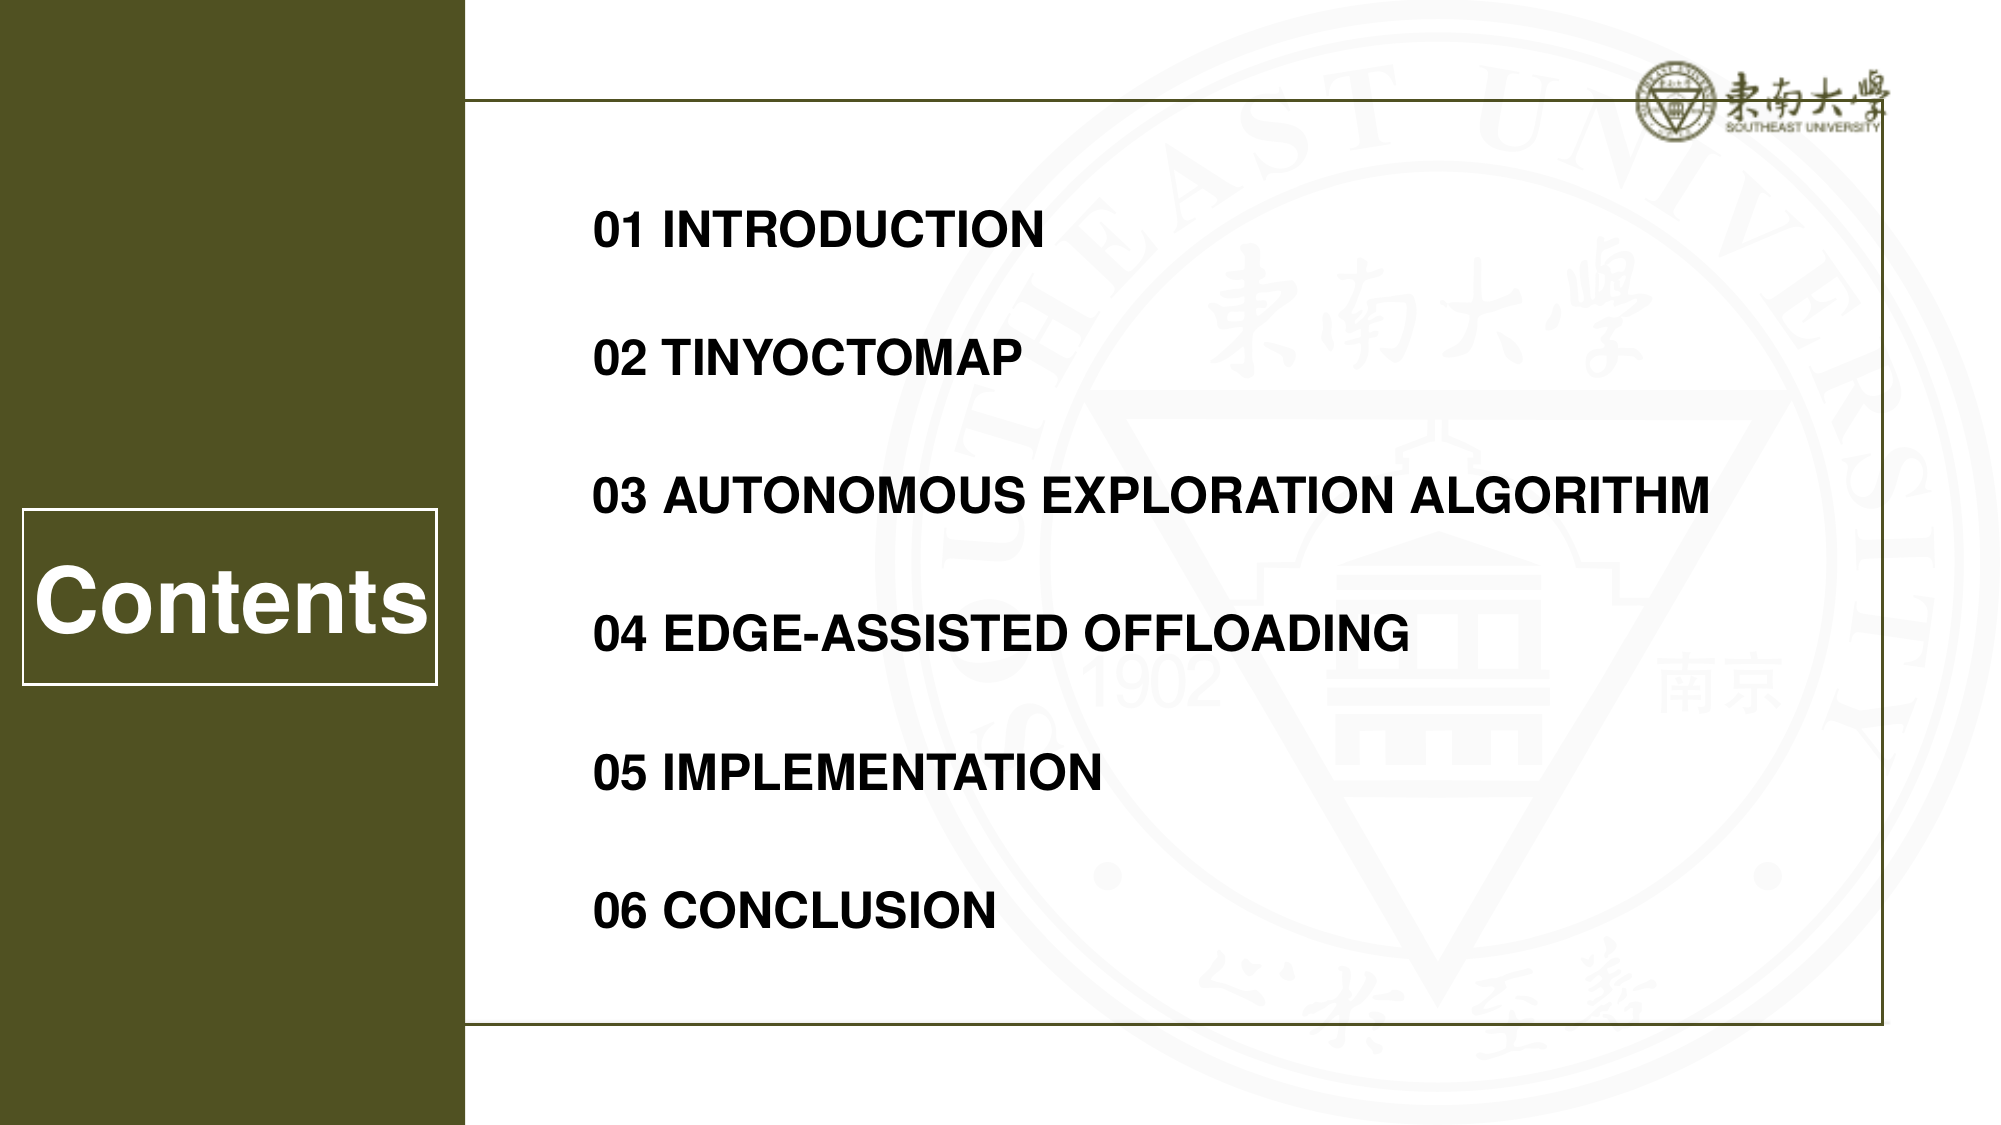

01 INTRODUCTION
02 TINYOCTOMAP
03 AUTONOMOUS EXPLORATION ALGORITHM
04 EDGE-ASSISTED OFFLOADING
05 IMPLEMENTATION
06 CONCLUSION